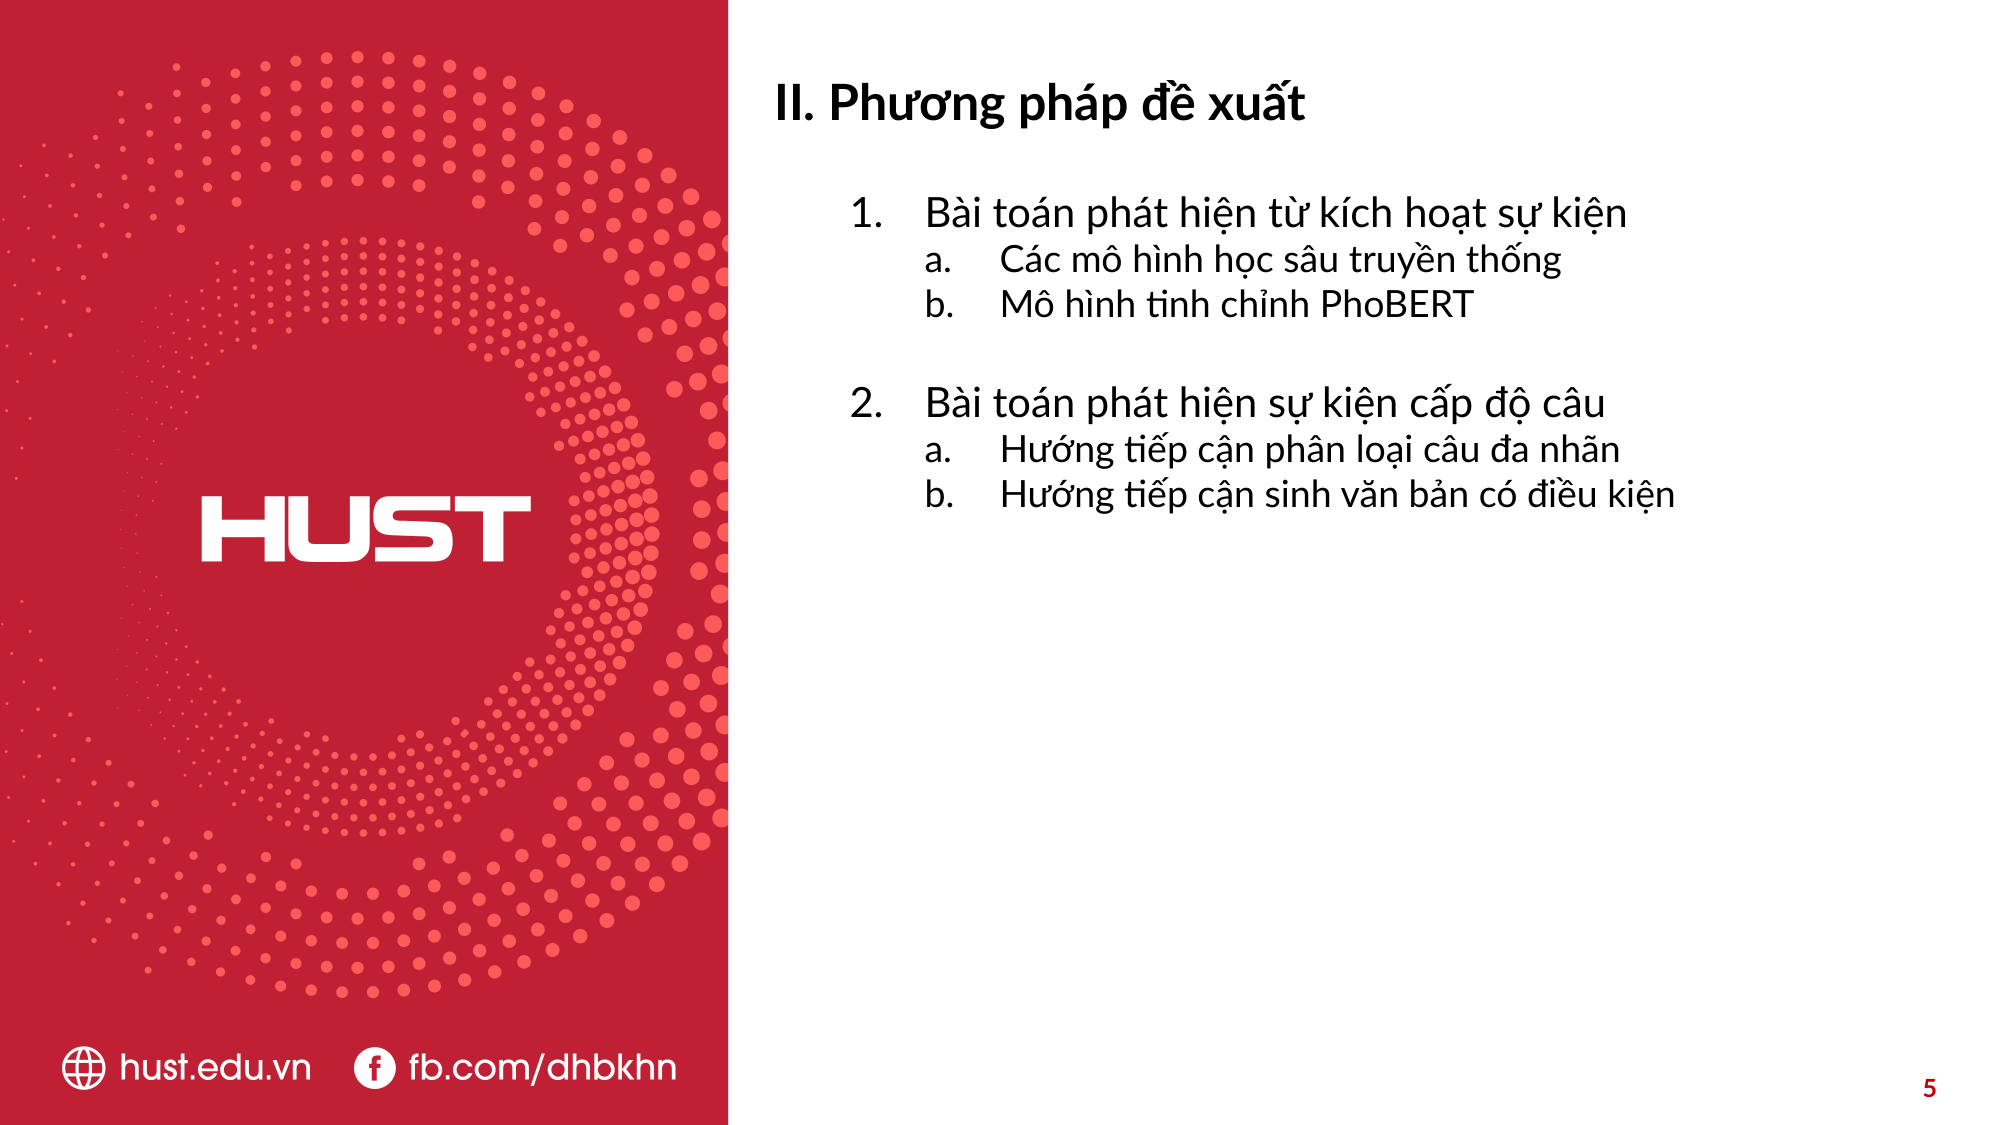

II. Phương pháp đề xuất

Bài toán phát hiện từ kích hoạt sự kiện
Các mô hình học sâu truyền thống
Mô hình tinh chỉnh PhoBERT

Bài toán phát hiện sự kiện cấp độ câu
Hướng tiếp cận phân loại câu đa nhãn
Hướng tiếp cận sinh văn bản có điều kiện

5